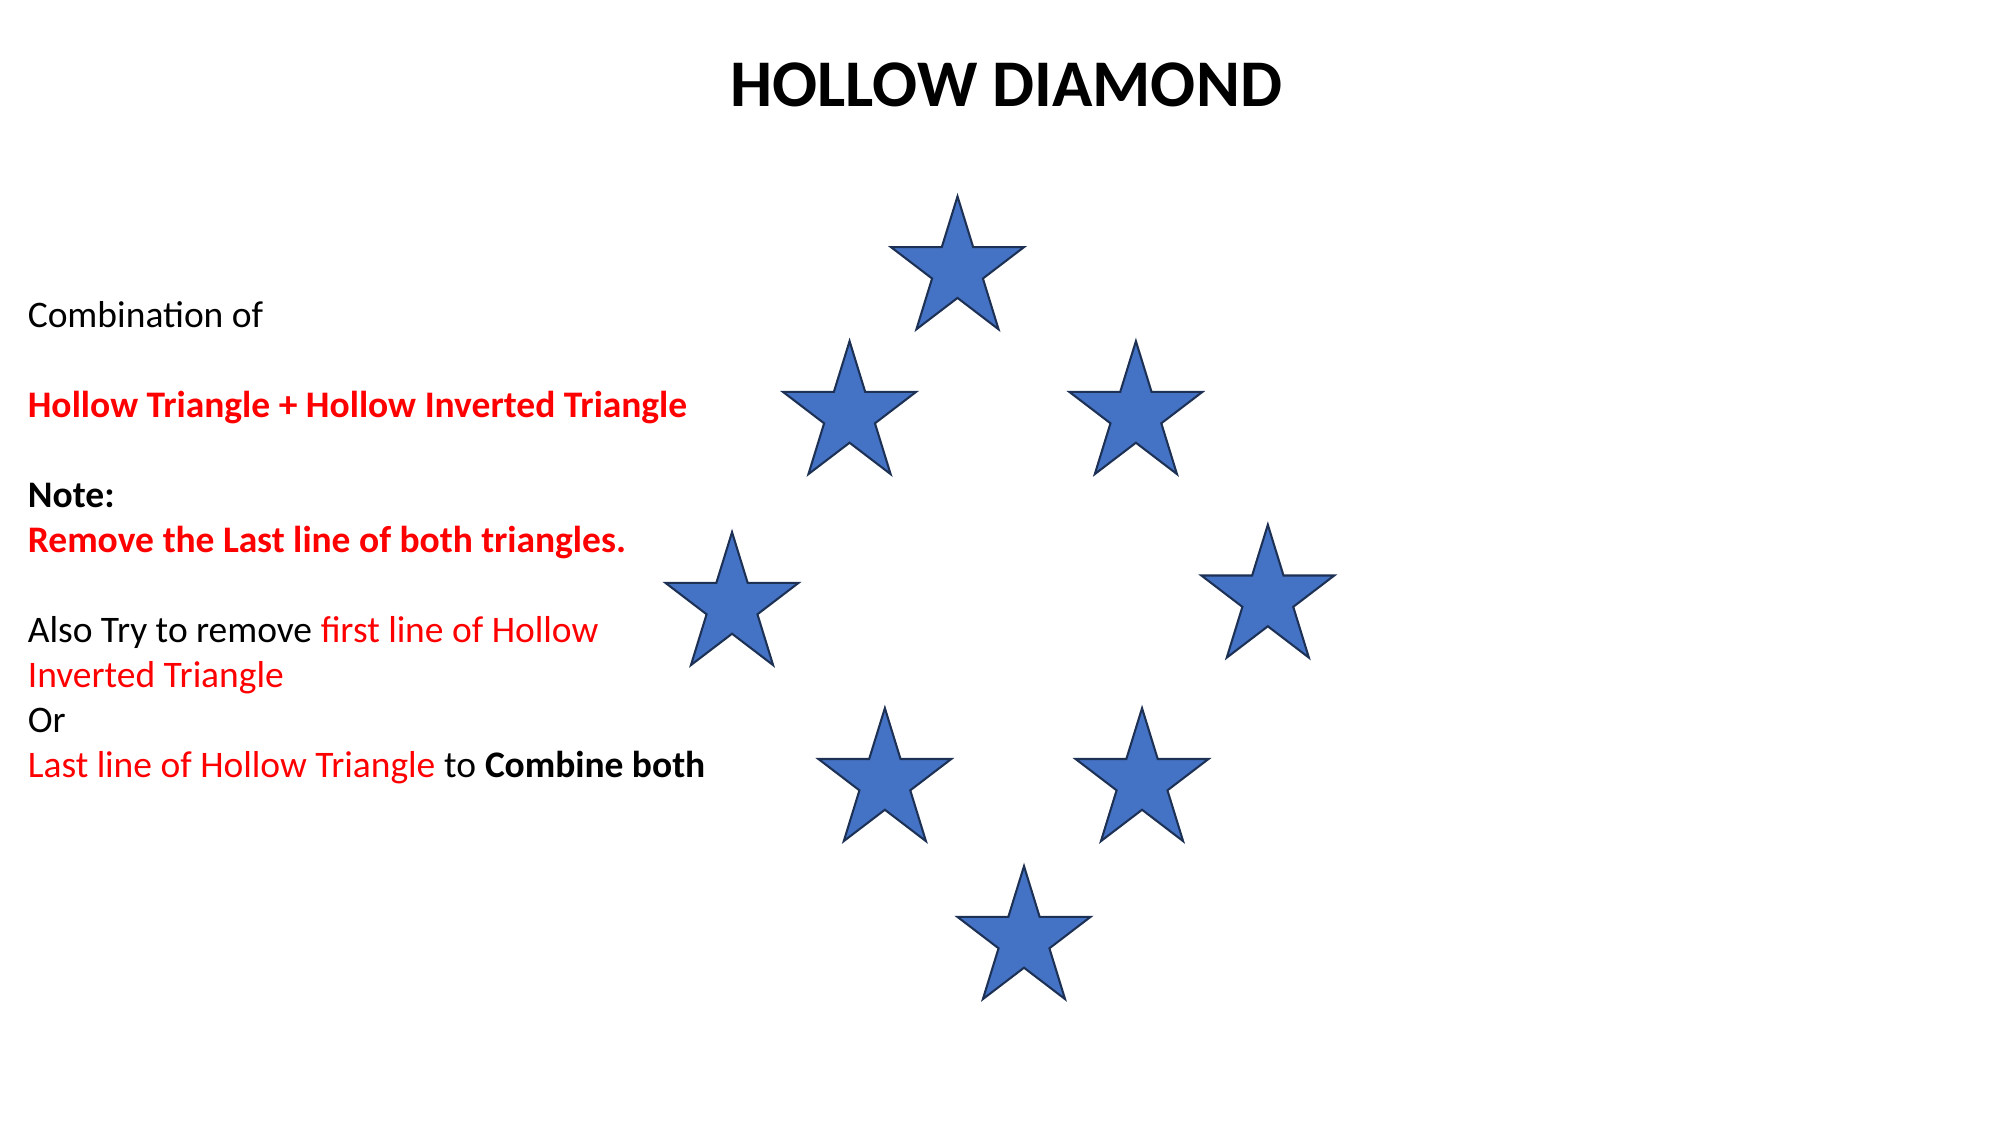

HOLLOW DIAMOND

Combination of

Hollow Triangle + Hollow Inverted Triangle

Note:
Remove the Last line of both triangles.

Also Try to remove first line of Hollow Inverted Triangle
Or
Last line of Hollow Triangle to Combine both